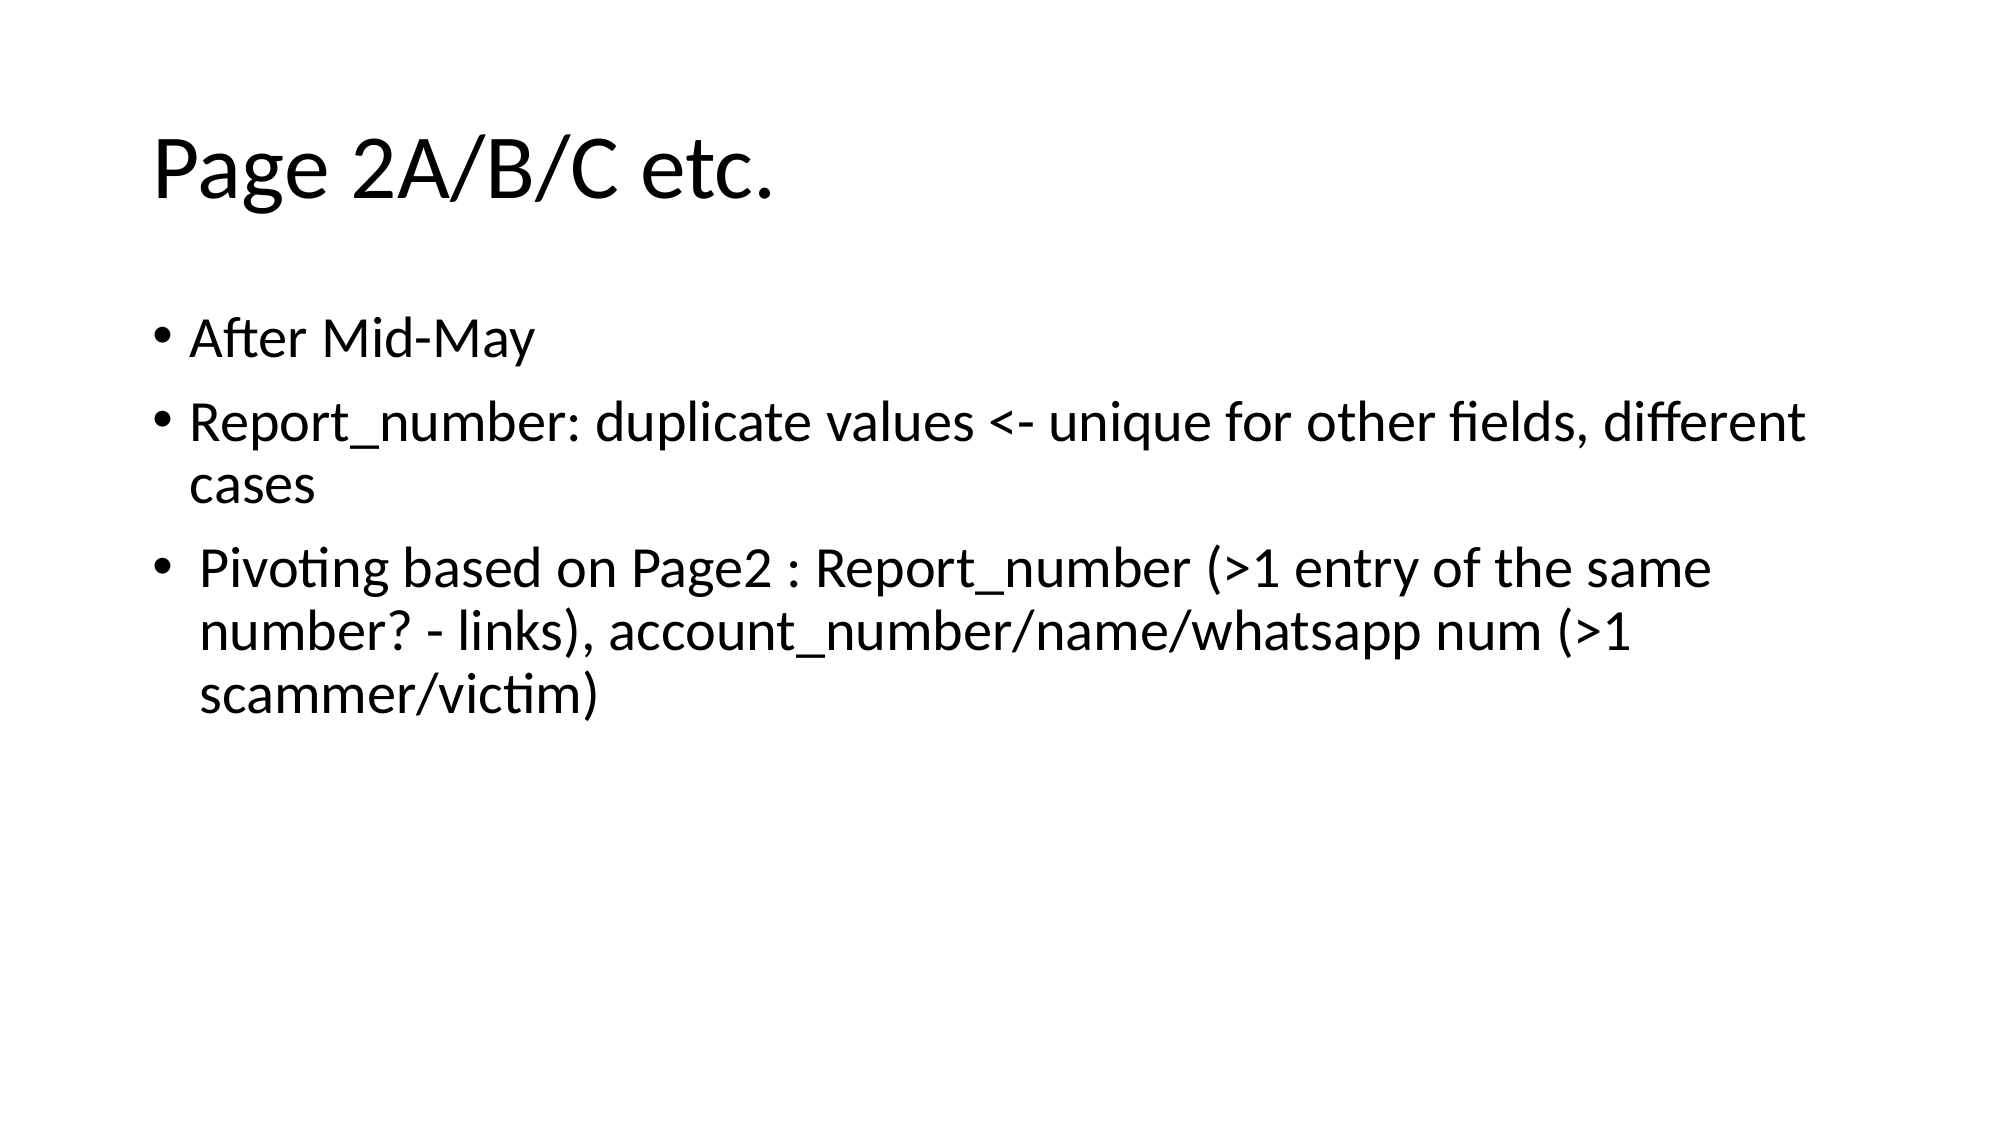

# Page 2A/B/C etc.
After Mid-May
Report_number: duplicate values <- unique for other fields, different cases
Pivoting based on Page2 : Report_number (>1 entry of the same number? - links), account_number/name/whatsapp num (>1 scammer/victim)